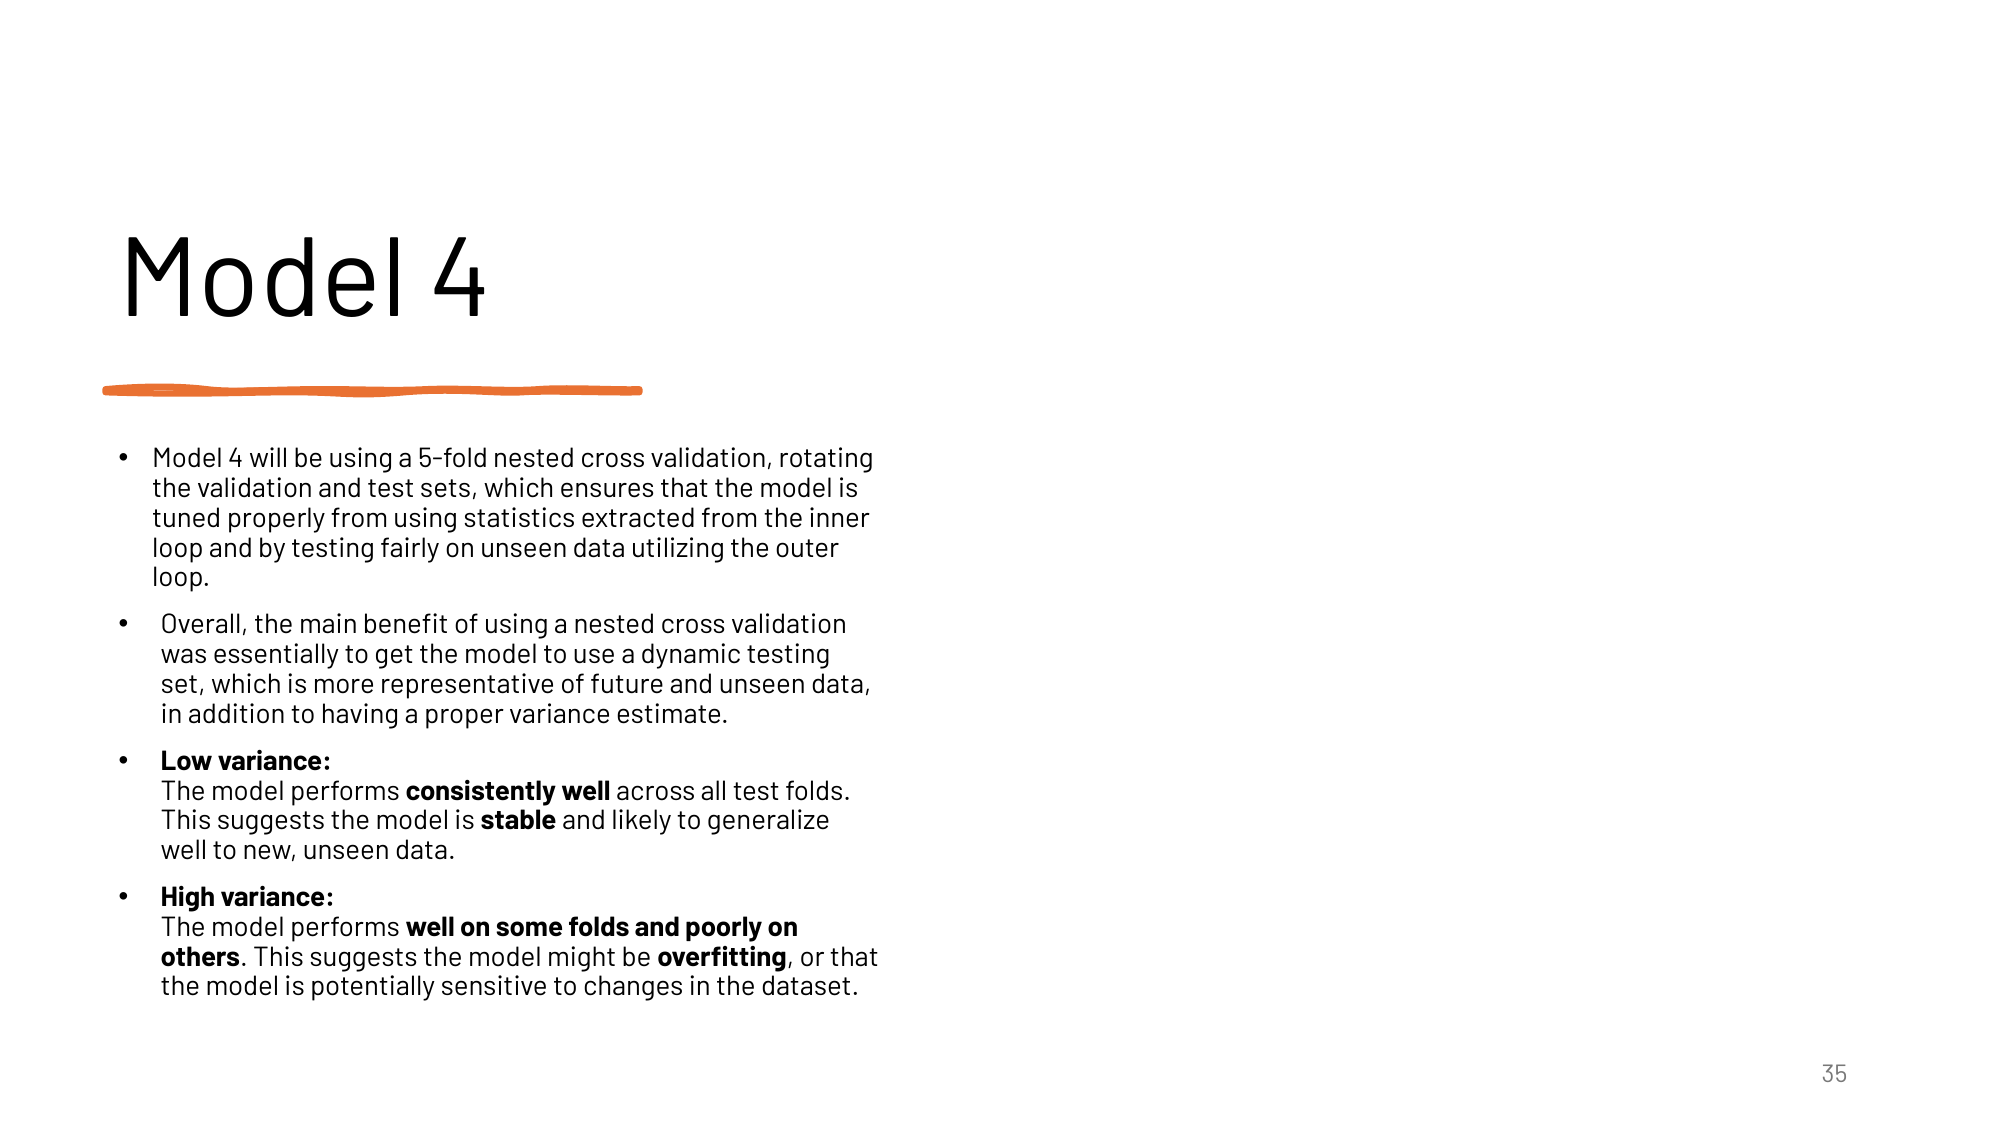

# Model 4

Model 4 will be using a 5-fold nested cross validation, rotating the validation and test sets, which ensures that the model is tuned properly from using statistics extracted from the inner loop and by testing fairly on unseen data utilizing the outer loop.
Overall, the main benefit of using a nested cross validation was essentially to get the model to use a dynamic testing set, which is more representative of future and unseen data, in addition to having a proper variance estimate.
Low variance:
The model performs consistently well across all test folds. This suggests the model is stable and likely to generalize well to new, unseen data.
High variance:
The model performs well on some folds and poorly on others. This suggests the model might be overfitting, or that the model is potentially sensitive to changes in the dataset.

35